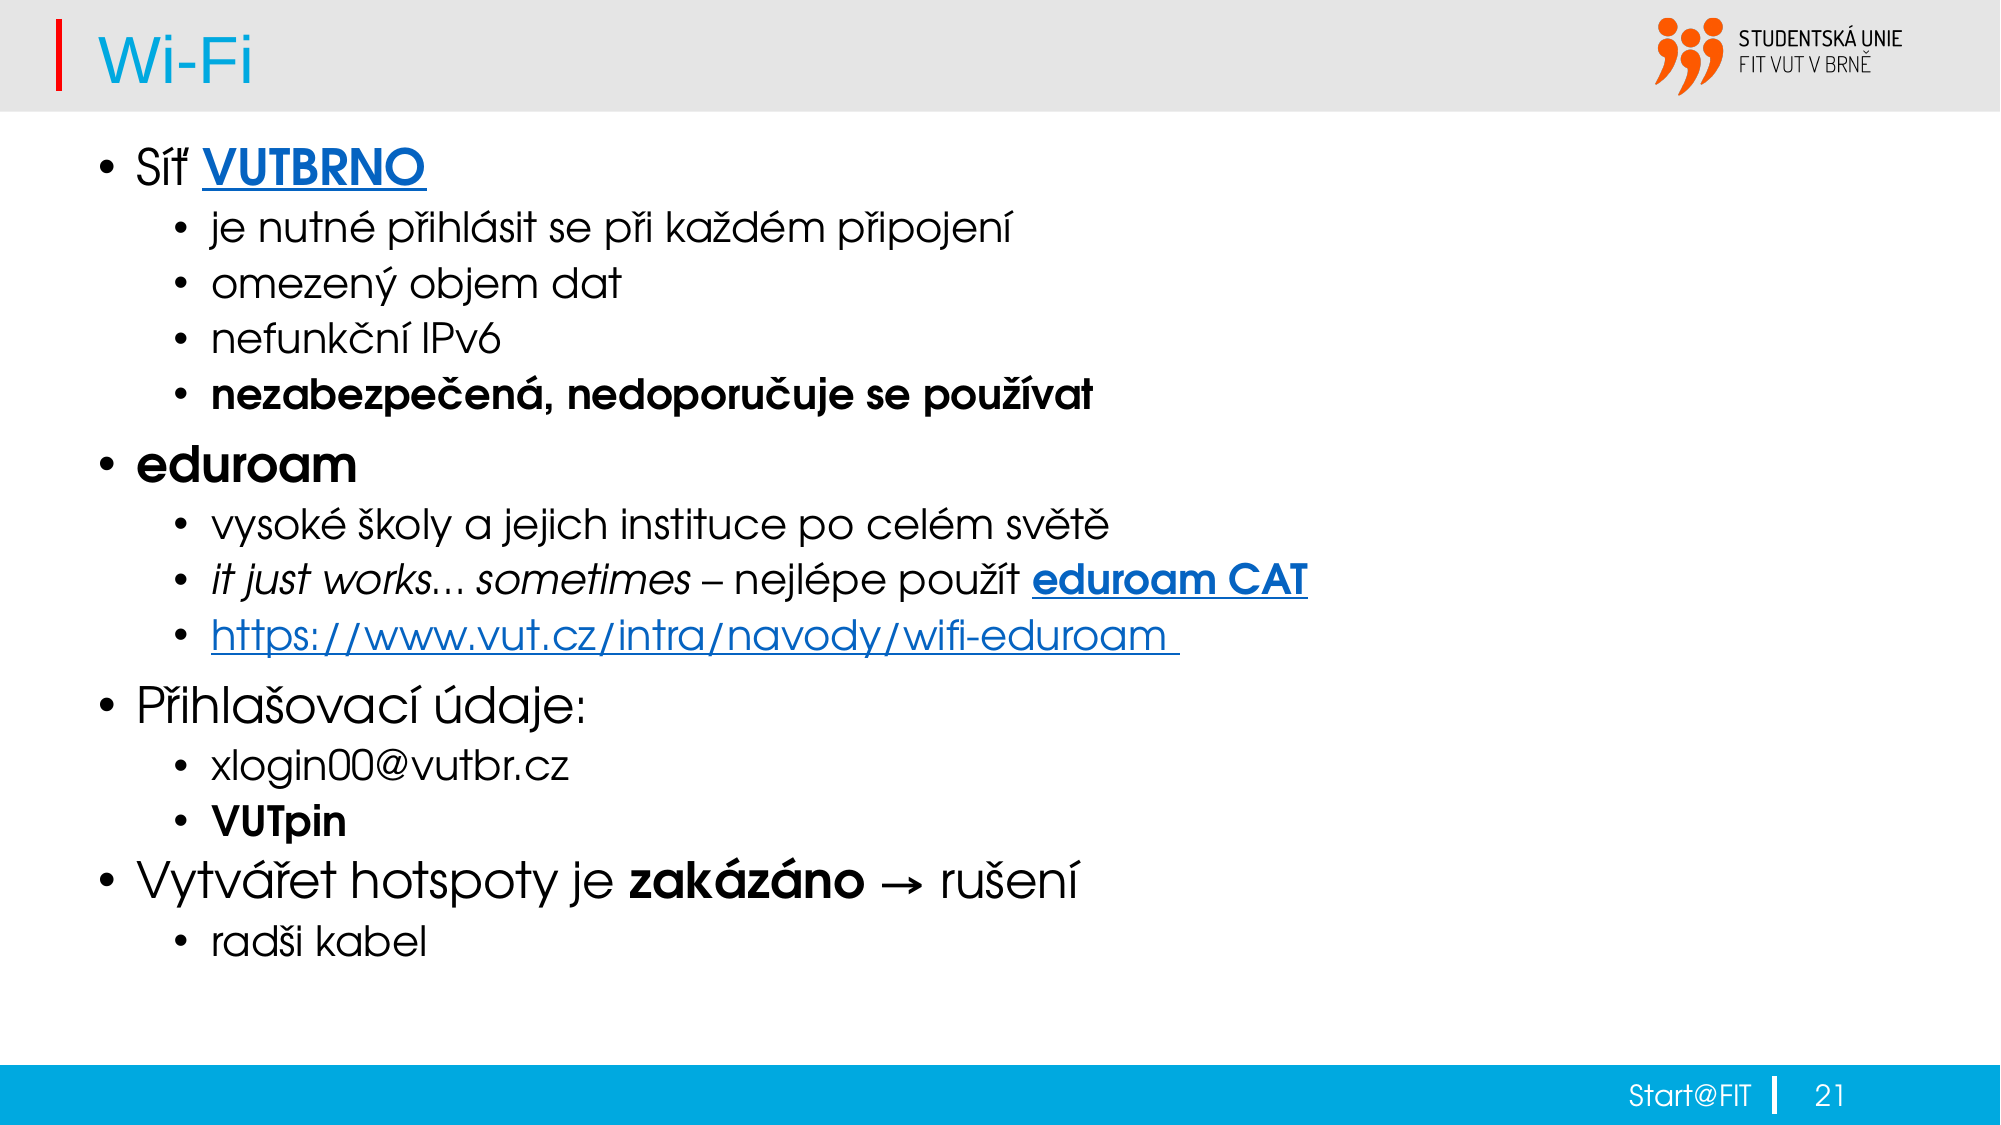

# Wi-Fi
Síť VUTBRNO
je nutné přihlásit se při každém připojení
omezený objem dat
nefunkční IPv6
nezabezpečená, nedoporučuje se používat
eduroam
vysoké školy a jejich instituce po celém světě
it just works… sometimes – nejlépe použít eduroam CAT
https://www.vut.cz/intra/navody/wifi-eduroam
Přihlašovací údaje:
xlogin00@vutbr.cz
VUTpin
Vytvářet hotspoty je zakázáno → rušení
radši kabel
Start@FIT
21